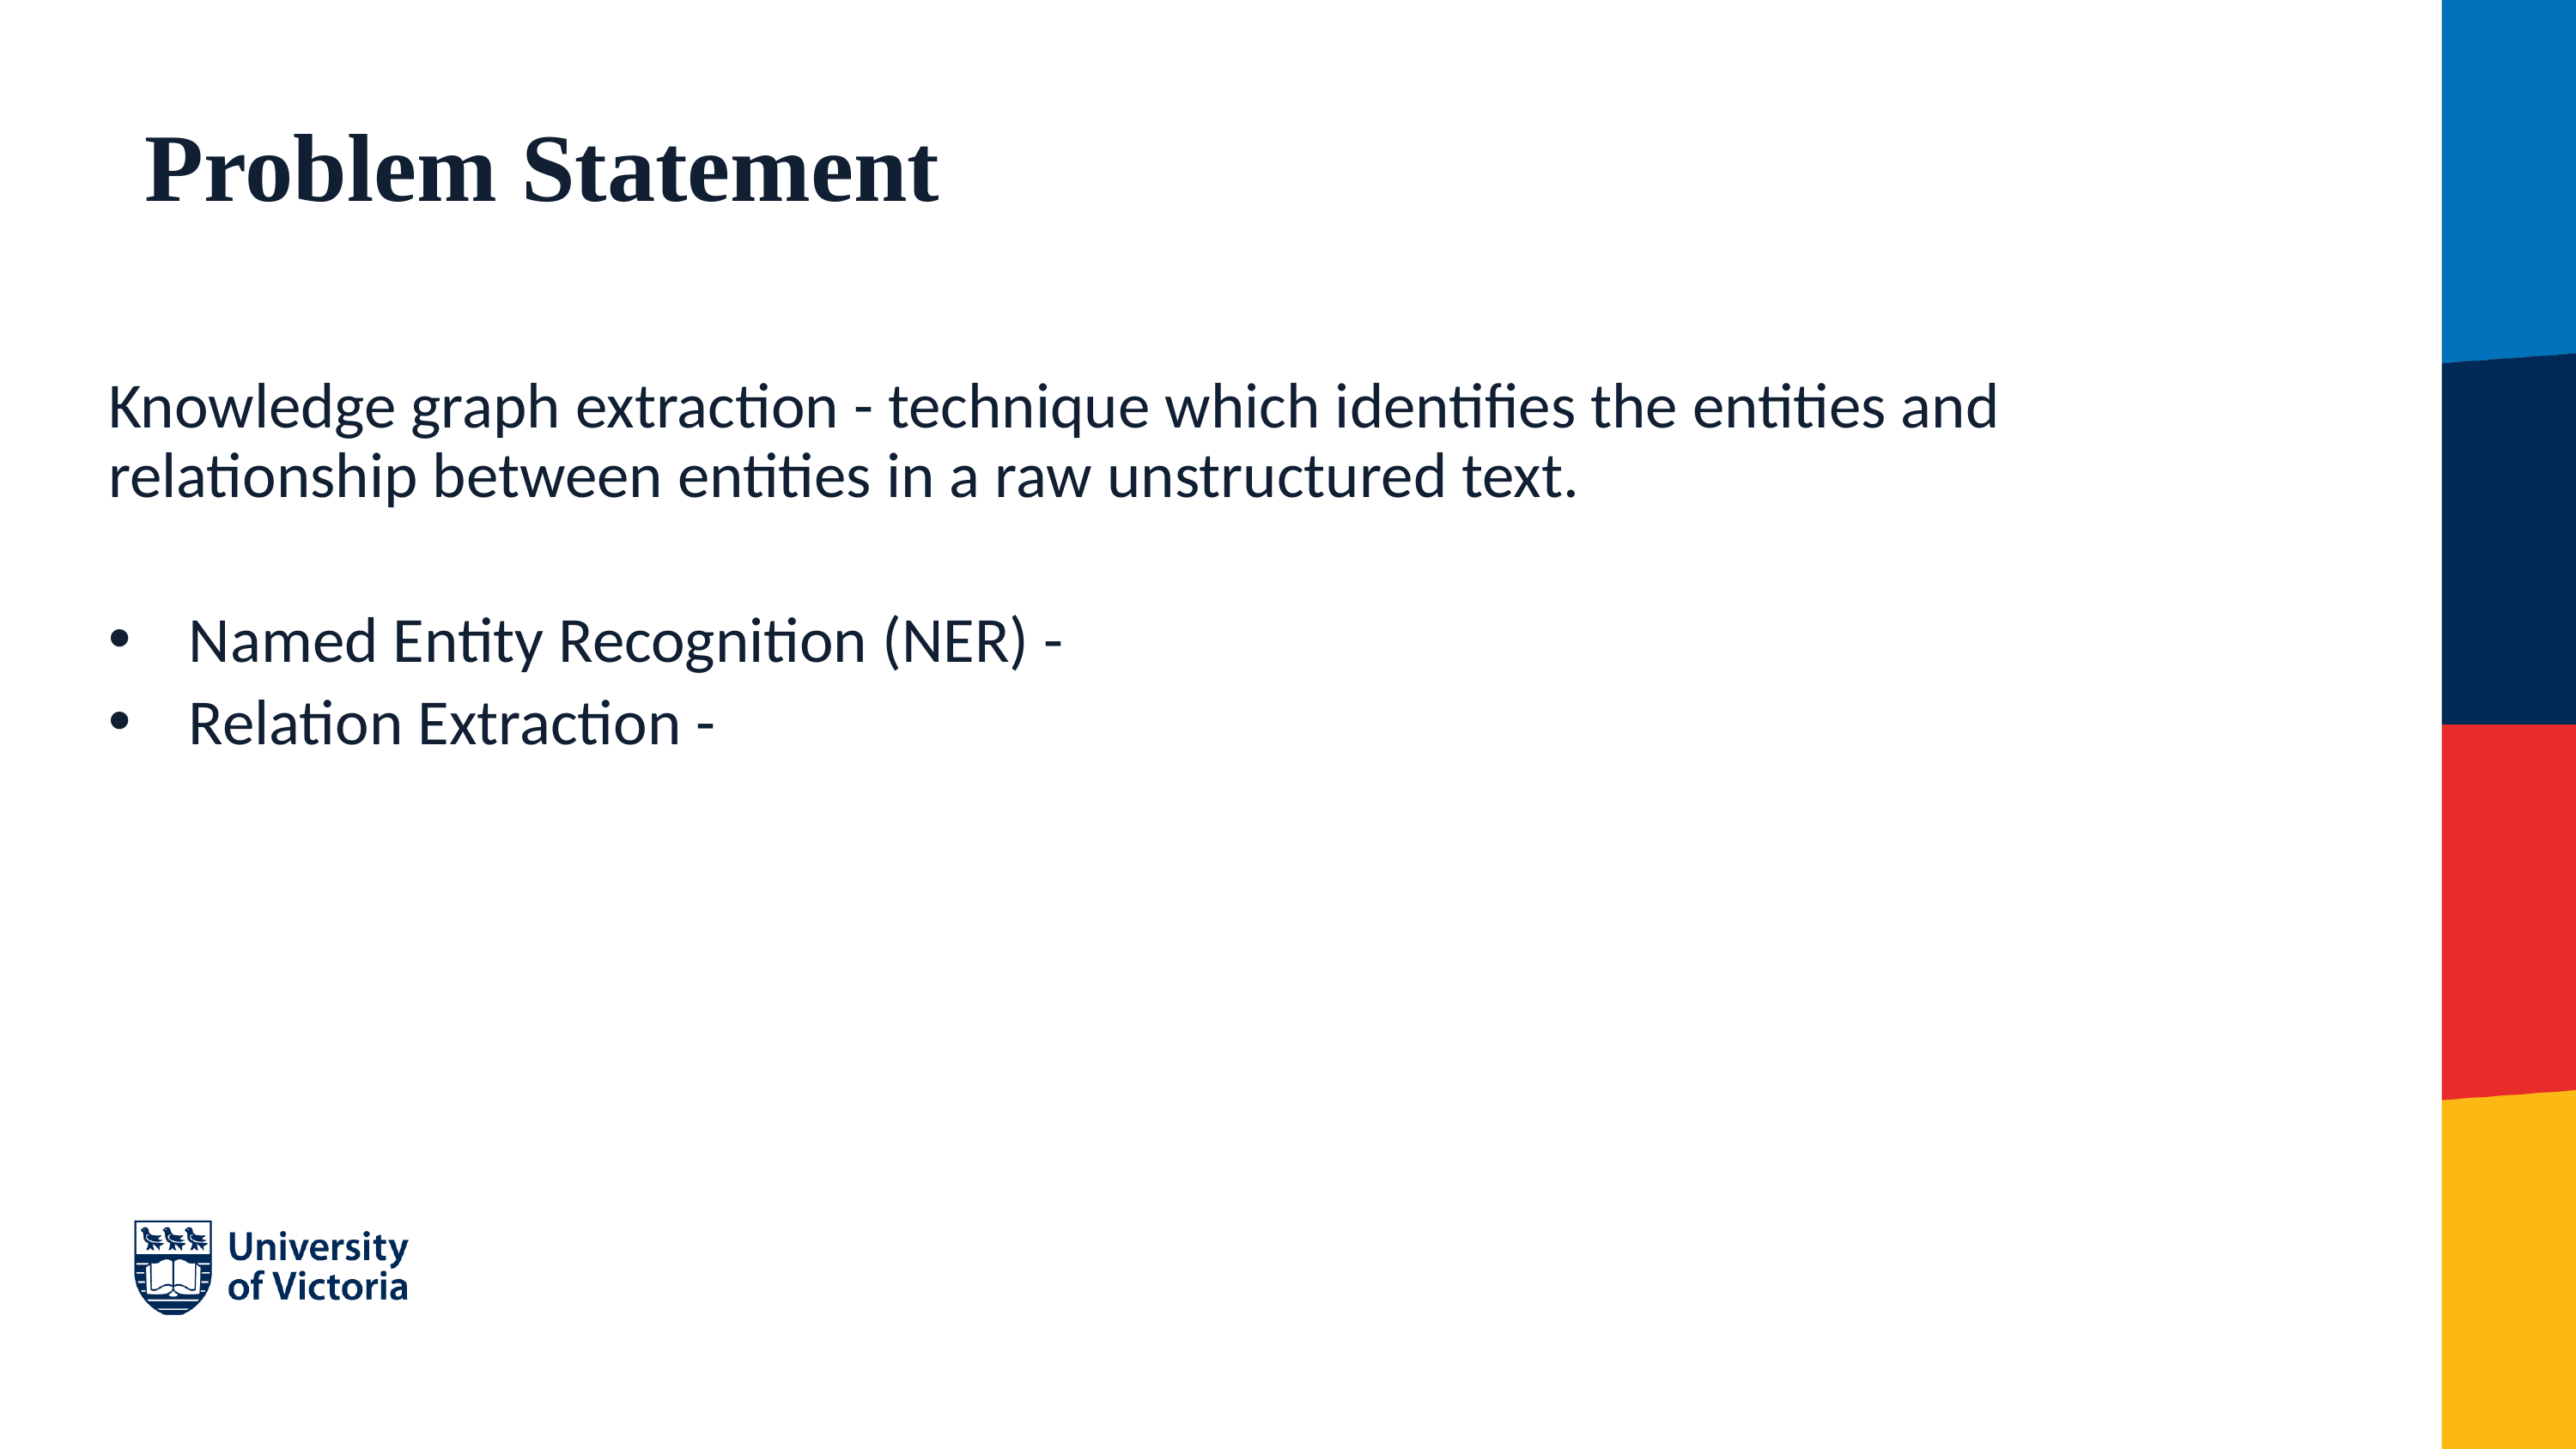

# Problem Statement

Knowledge graph extraction - technique which identifies the entities and relationship between entities in a raw unstructured text.

Named Entity Recognition (NER) -
Relation Extraction -